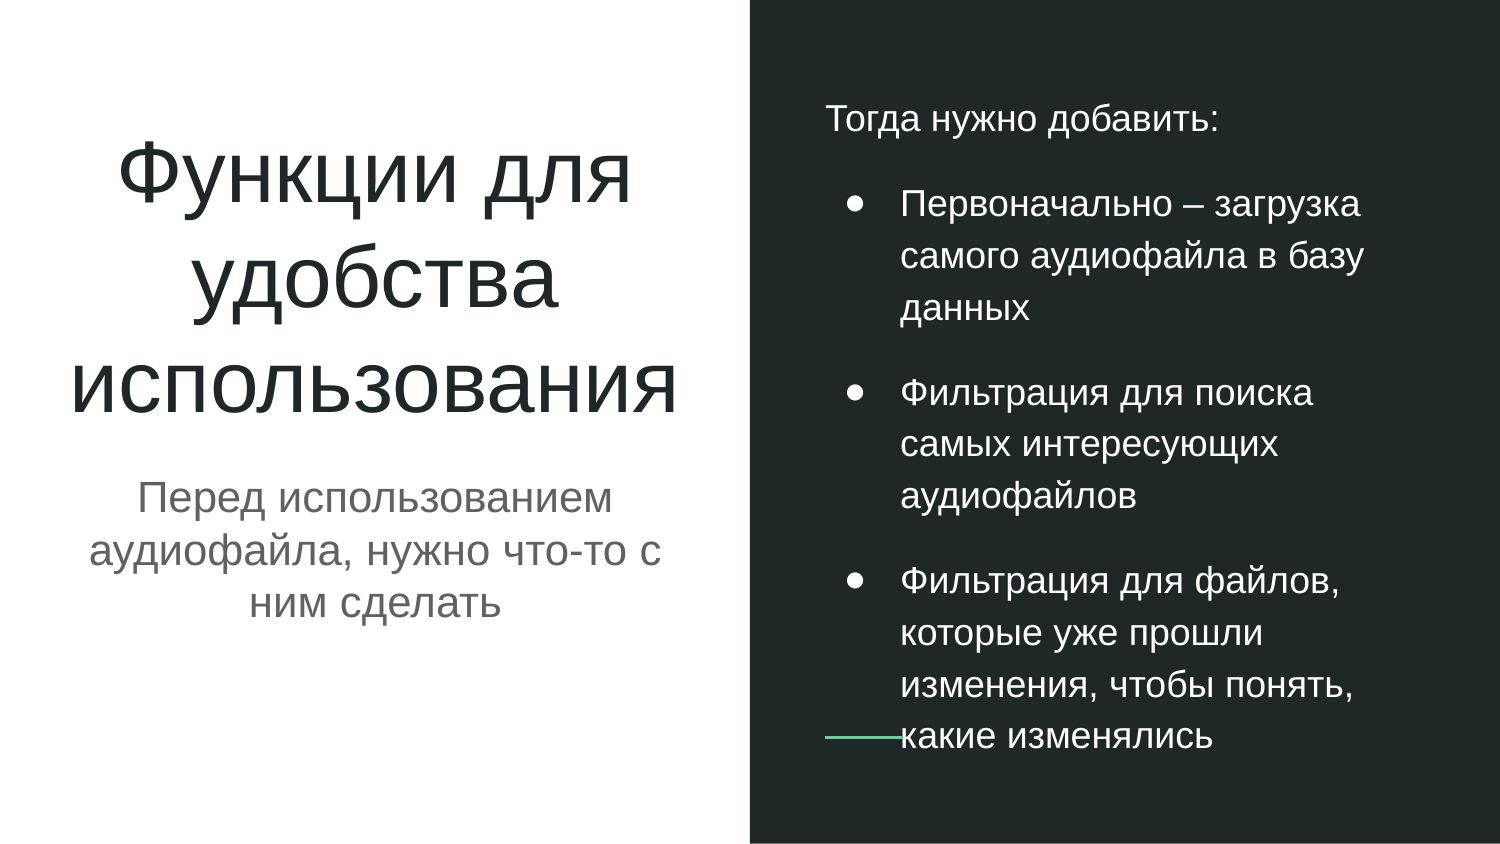

Тогда нужно добавить:
Первоначально – загрузка самого аудиофайла в базу данных
Фильтрация для поиска самых интересующих аудиофайлов
Фильтрация для файлов, которые уже прошли изменения, чтобы понять, какие изменялись
# Функции для удобства использования
Перед использованием аудиофайла, нужно что-то с ним сделать